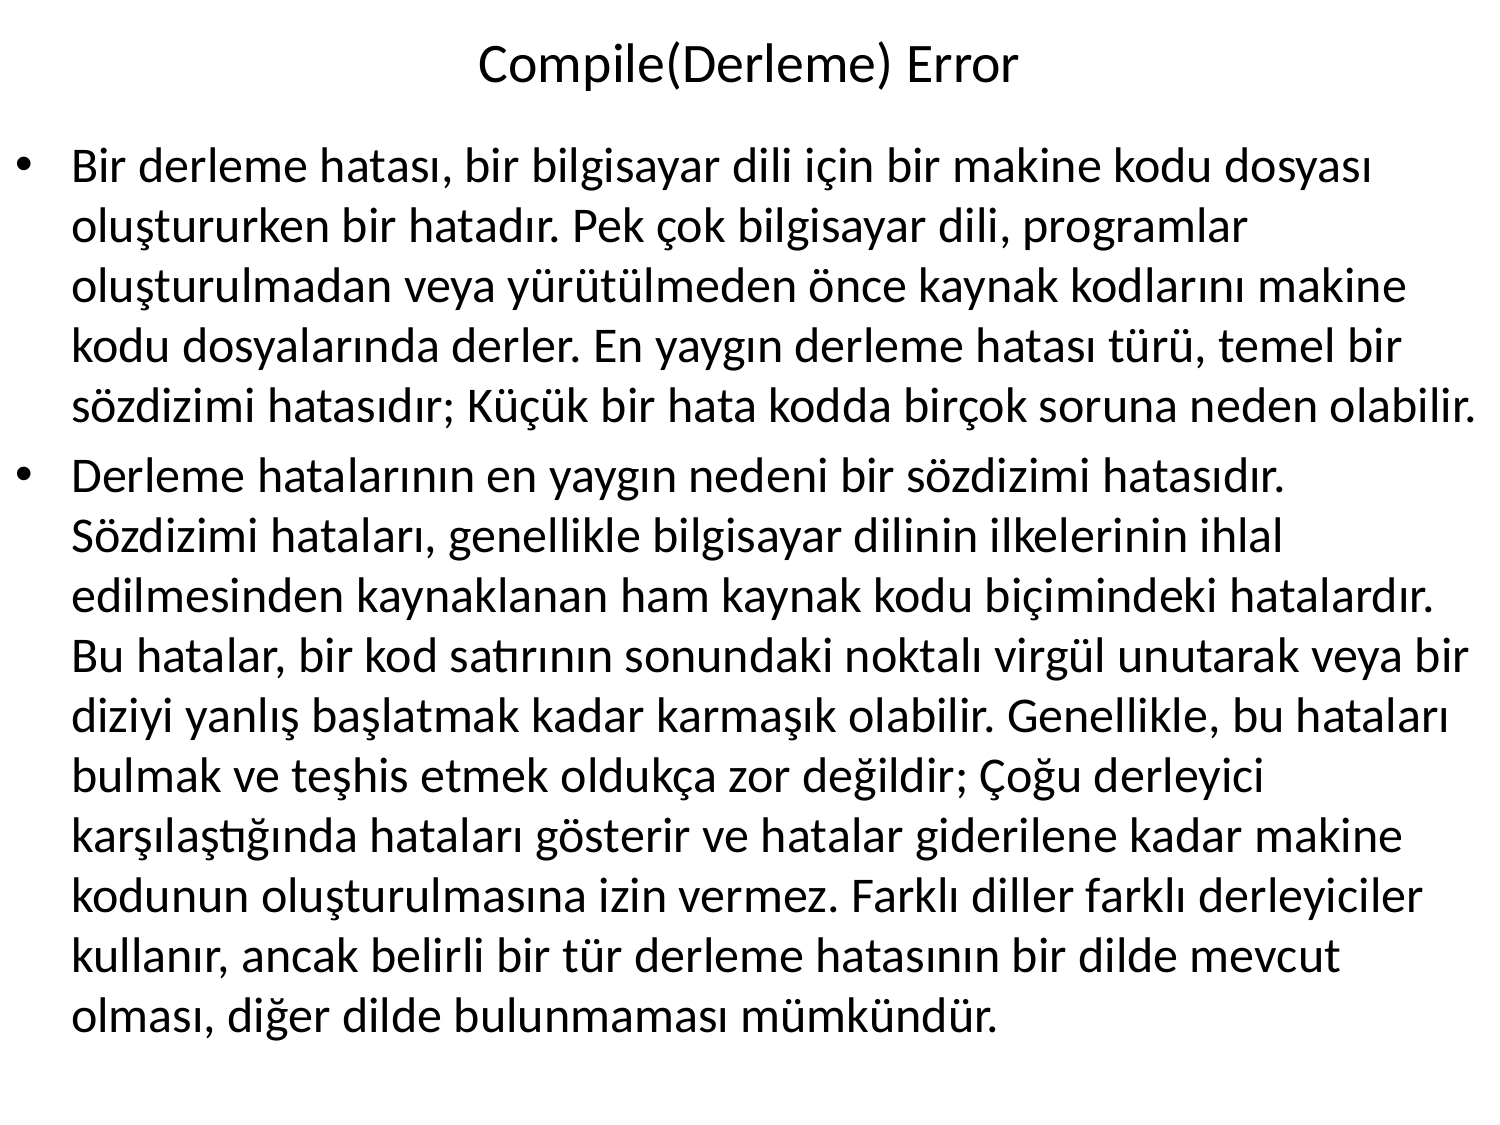

# Compile(Derleme) Error
Bir derleme hatası, bir bilgisayar dili için bir makine kodu dosyası oluştururken bir hatadır. Pek çok bilgisayar dili, programlar oluşturulmadan veya yürütülmeden önce kaynak kodlarını makine kodu dosyalarında derler. En yaygın derleme hatası türü, temel bir sözdizimi hatasıdır; Küçük bir hata kodda birçok soruna neden olabilir.
Derleme hatalarının en yaygın nedeni bir sözdizimi hatasıdır. Sözdizimi hataları, genellikle bilgisayar dilinin ilkelerinin ihlal edilmesinden kaynaklanan ham kaynak kodu biçimindeki hatalardır. Bu hatalar, bir kod satırının sonundaki noktalı virgül unutarak veya bir diziyi yanlış başlatmak kadar karmaşık olabilir. Genellikle, bu hataları bulmak ve teşhis etmek oldukça zor değildir; Çoğu derleyici karşılaştığında hataları gösterir ve hatalar giderilene kadar makine kodunun oluşturulmasına izin vermez. Farklı diller farklı derleyiciler kullanır, ancak belirli bir tür derleme hatasının bir dilde mevcut olması, diğer dilde bulunmaması mümkündür.